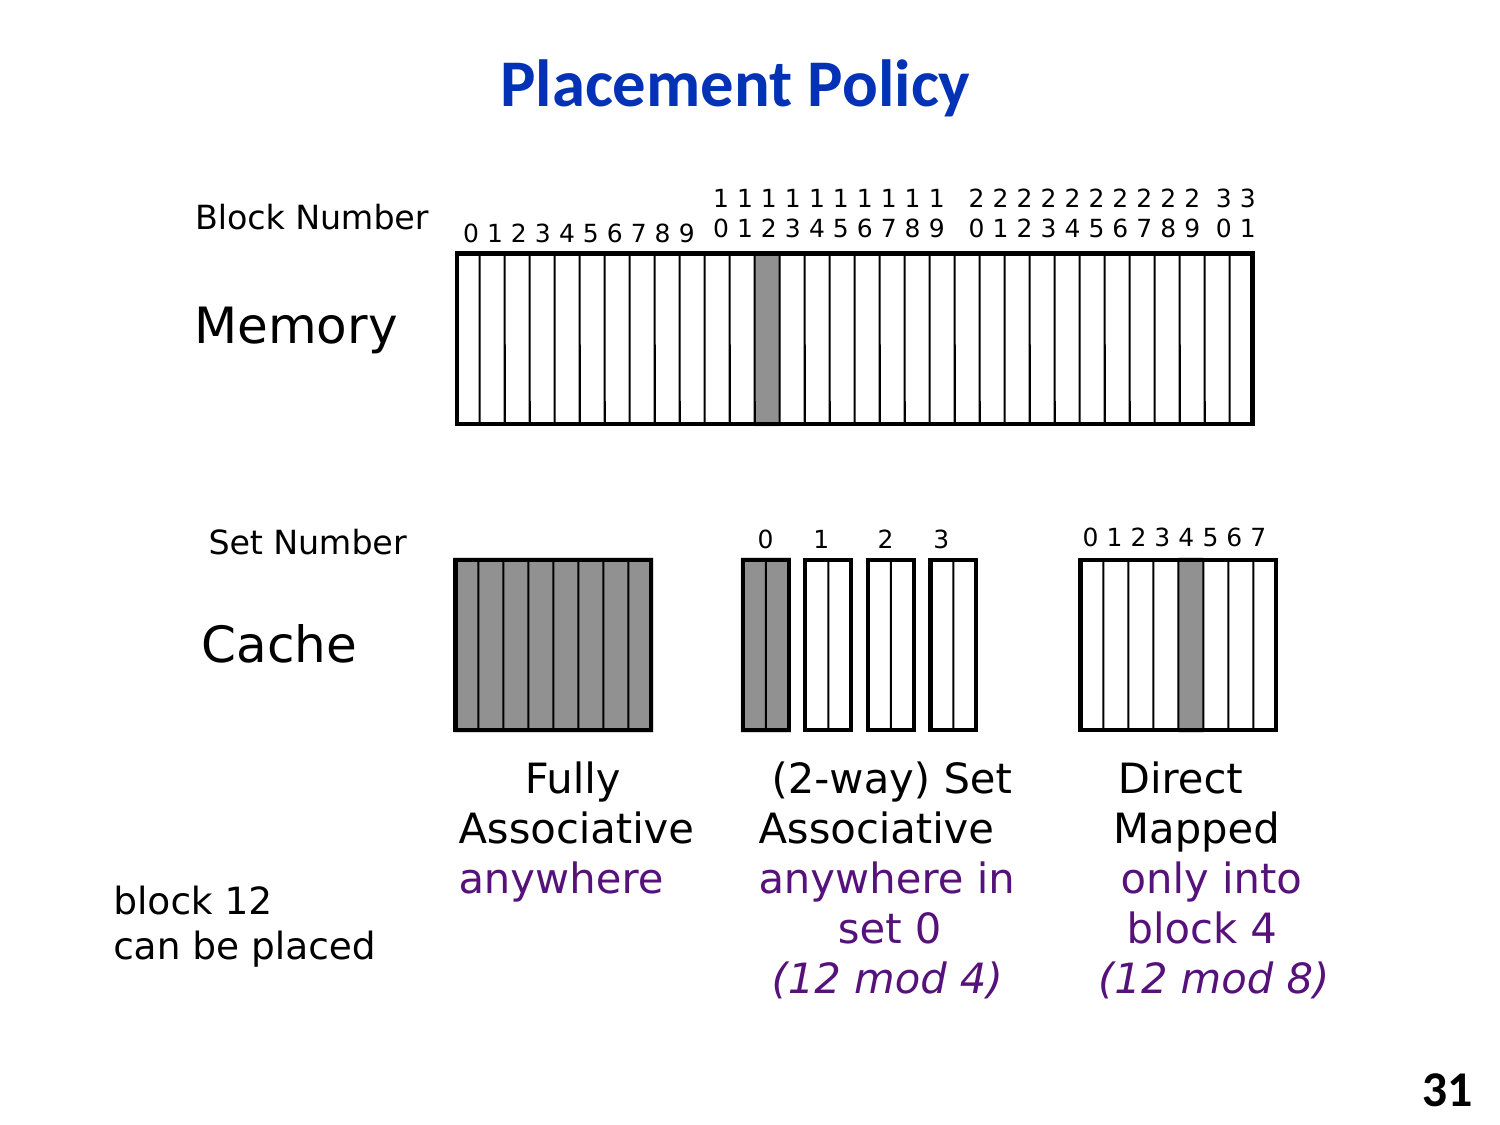

# Placement Policy
1 1 1 1 1 1 1 1 1 1 0 1 2 3 4 5 6 7 8 9
2 2 2 2 2 2 2 2 2 2 0 1 2 3 4 5 6 7 8 9
3 3
0 1
Block Number
0 1 2 3 4 5 6 7 8 9

Memory
Set Number
0 1 2 3 4 5 6 7
0     1      2     3

Cache
     Fully	 (2-way) Set        Direct
Associative	Associative         Mapped
anywhere	anywhere in        only into
		      set 0              block 4
        		 (12 mod 4)	   (12 mod 8)
block 12
can be placed
31